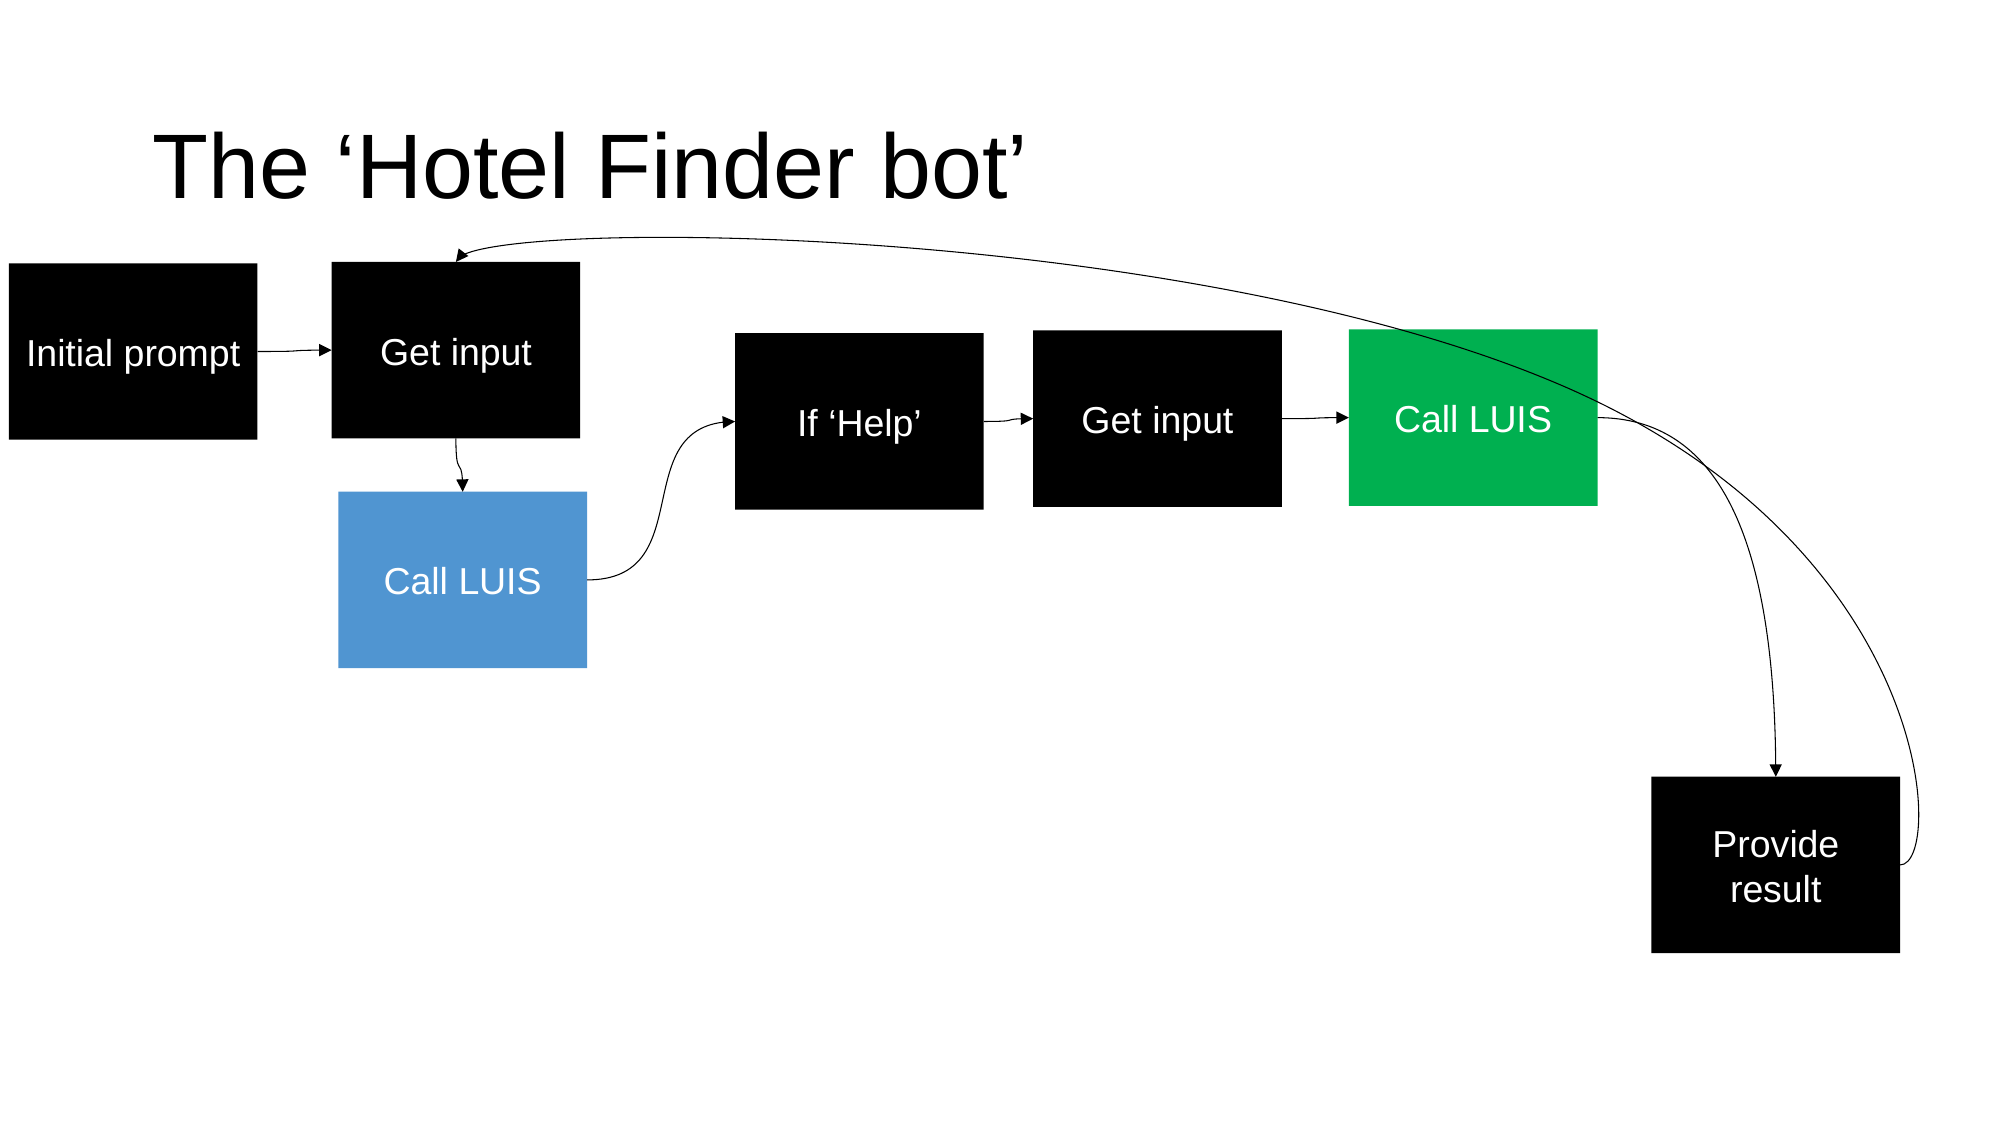

# The ‘Hotel Finder bot’
Get input
Initial prompt
Call LUIS
Get input
If ‘Help’
Call LUIS
Provide result